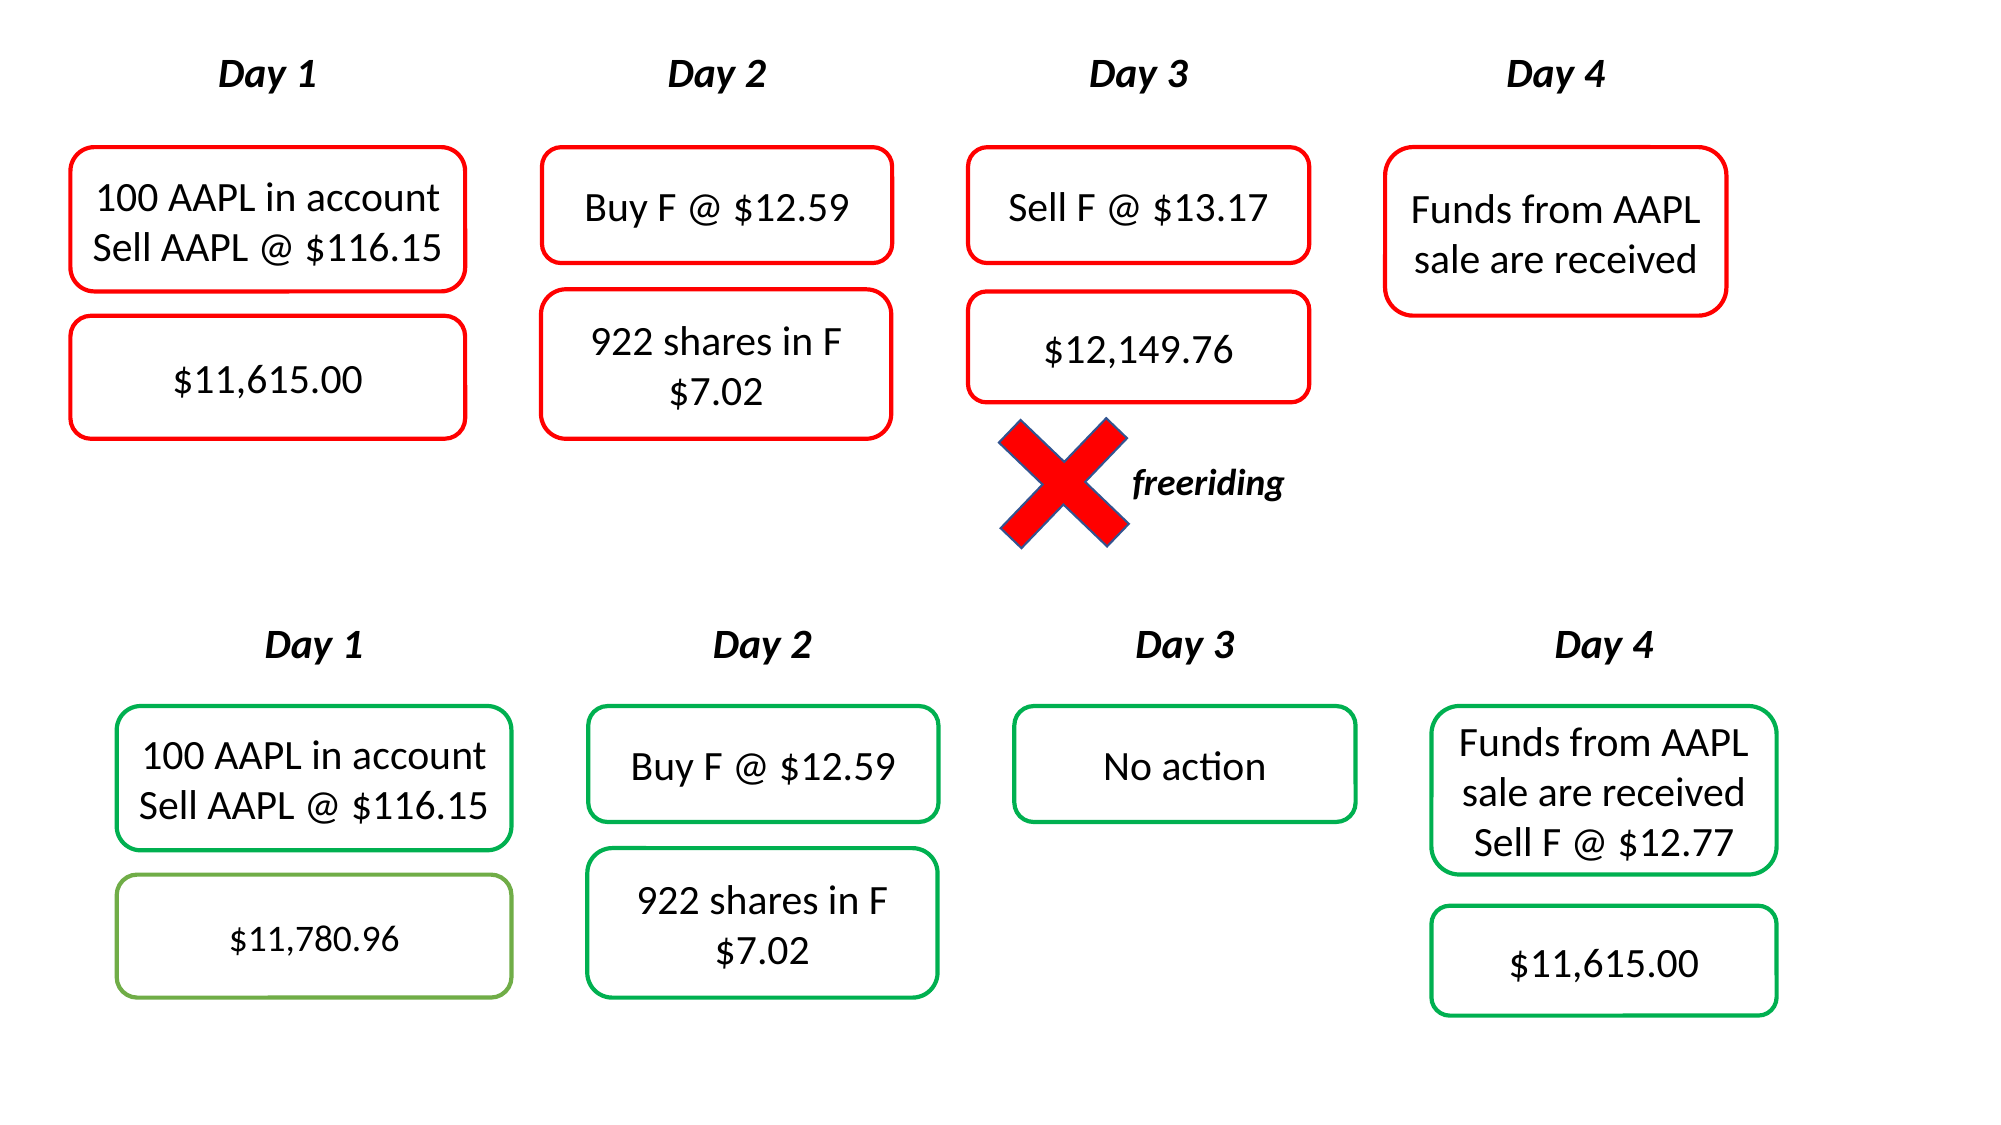

Day 1
Day 2
Day 3
Day 4
100 AAPL in account Sell AAPL @ $116.15
Buy F @ $12.59
Sell F @ $13.17
Funds from AAPL sale are received
922 shares in F
$7.02
$12,149.76
$11,615.00

freeriding
Day 1
Day 2
Day 3
Day 4
100 AAPL in account Sell AAPL @ $116.15
Buy F @ $12.59
No action
Funds from AAPL sale are received
Sell F @ $12.77
922 shares in F
$7.02
$11,780.96
$11,615.00